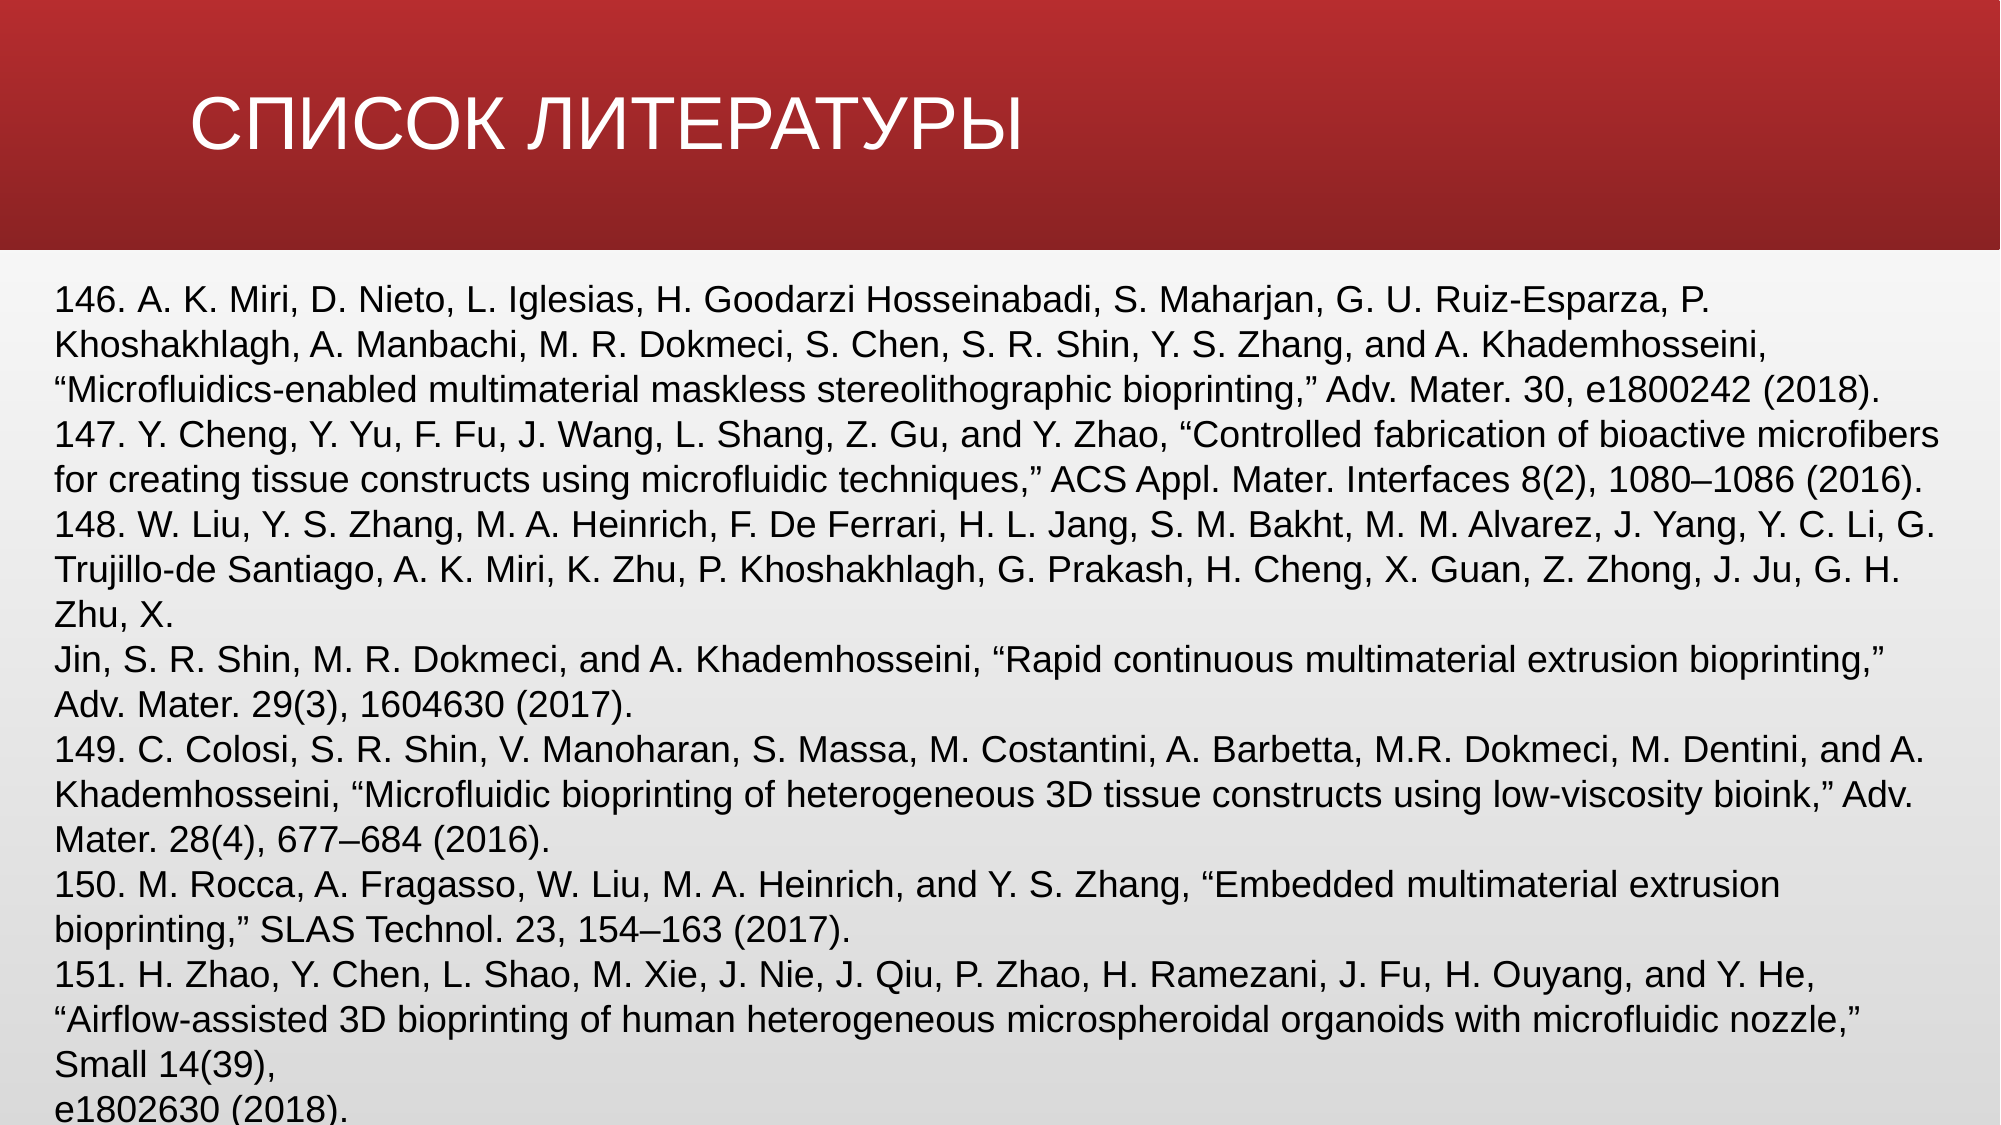

# СПИСОК ЛИТЕРАТУРЫ
146. A. K. Miri, D. Nieto, L. Iglesias, H. Goodarzi Hosseinabadi, S. Maharjan, G. U. Ruiz-Esparza, P. Khoshakhlagh, A. Manbachi, M. R. Dokmeci, S. Chen, S. R. Shin, Y. S. Zhang, and A. Khademhosseini, “Microfluidics-enabled multimaterial maskless stereolithographic bioprinting,” Adv. Mater. 30, e1800242 (2018).
147. Y. Cheng, Y. Yu, F. Fu, J. Wang, L. Shang, Z. Gu, and Y. Zhao, “Controlled fabrication of bioactive microfibers for creating tissue constructs using microfluidic techniques,” ACS Appl. Mater. Interfaces 8(2), 1080–1086 (2016).
148. W. Liu, Y. S. Zhang, M. A. Heinrich, F. De Ferrari, H. L. Jang, S. M. Bakht, M. M. Alvarez, J. Yang, Y. C. Li, G. Trujillo-de Santiago, A. K. Miri, K. Zhu, P. Khoshakhlagh, G. Prakash, H. Cheng, X. Guan, Z. Zhong, J. Ju, G. H. Zhu, X.
Jin, S. R. Shin, M. R. Dokmeci, and A. Khademhosseini, “Rapid continuous multimaterial extrusion bioprinting,” Adv. Mater. 29(3), 1604630 (2017).
149. C. Colosi, S. R. Shin, V. Manoharan, S. Massa, M. Costantini, A. Barbetta, M.R. Dokmeci, M. Dentini, and A. Khademhosseini, “Microfluidic bioprinting of heterogeneous 3D tissue constructs using low-viscosity bioink,” Adv. Mater. 28(4), 677–684 (2016).
150. M. Rocca, A. Fragasso, W. Liu, M. A. Heinrich, and Y. S. Zhang, “Embedded multimaterial extrusion bioprinting,” SLAS Technol. 23, 154–163 (2017).
151. H. Zhao, Y. Chen, L. Shao, M. Xie, J. Nie, J. Qiu, P. Zhao, H. Ramezani, J. Fu, H. Ouyang, and Y. He, “Airflow-assisted 3D bioprinting of human heterogeneous microspheroidal organoids with microfluidic nozzle,” Small 14(39),
e1802630 (2018).
152. M. Costantini, C. Colosi, W. Swieszkowski, and A. Barbetta, “Co-axial wetspinning in 3D bioprinting: State of the art and future perspective of microfluidic integration,” Biofabrication 11(1), 012001 (2018).